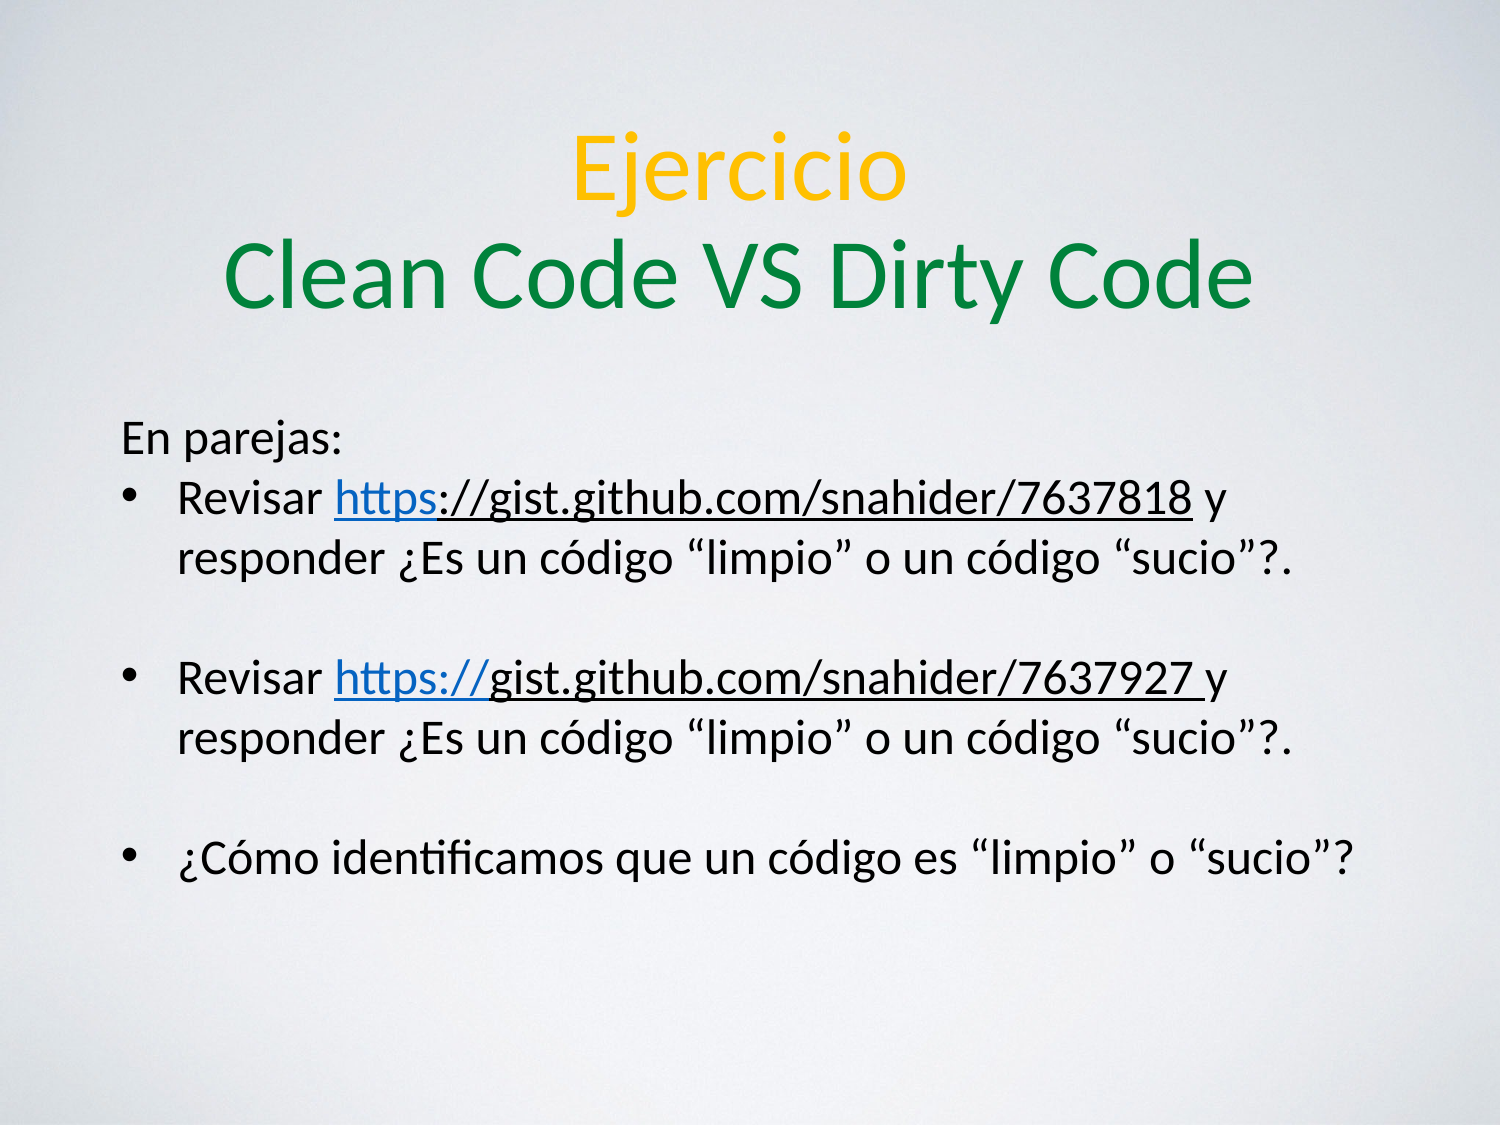

# Ejercicio Clean Code VS Dirty Code
En parejas:
Revisar https://gist.github.com/snahider/7637818 y responder ¿Es un código “limpio” o un código “sucio”?.

Revisar https://gist.github.com/snahider/7637927 y responder ¿Es un código “limpio” o un código “sucio”?.

¿Cómo identificamos que un código es “limpio” o “sucio”?